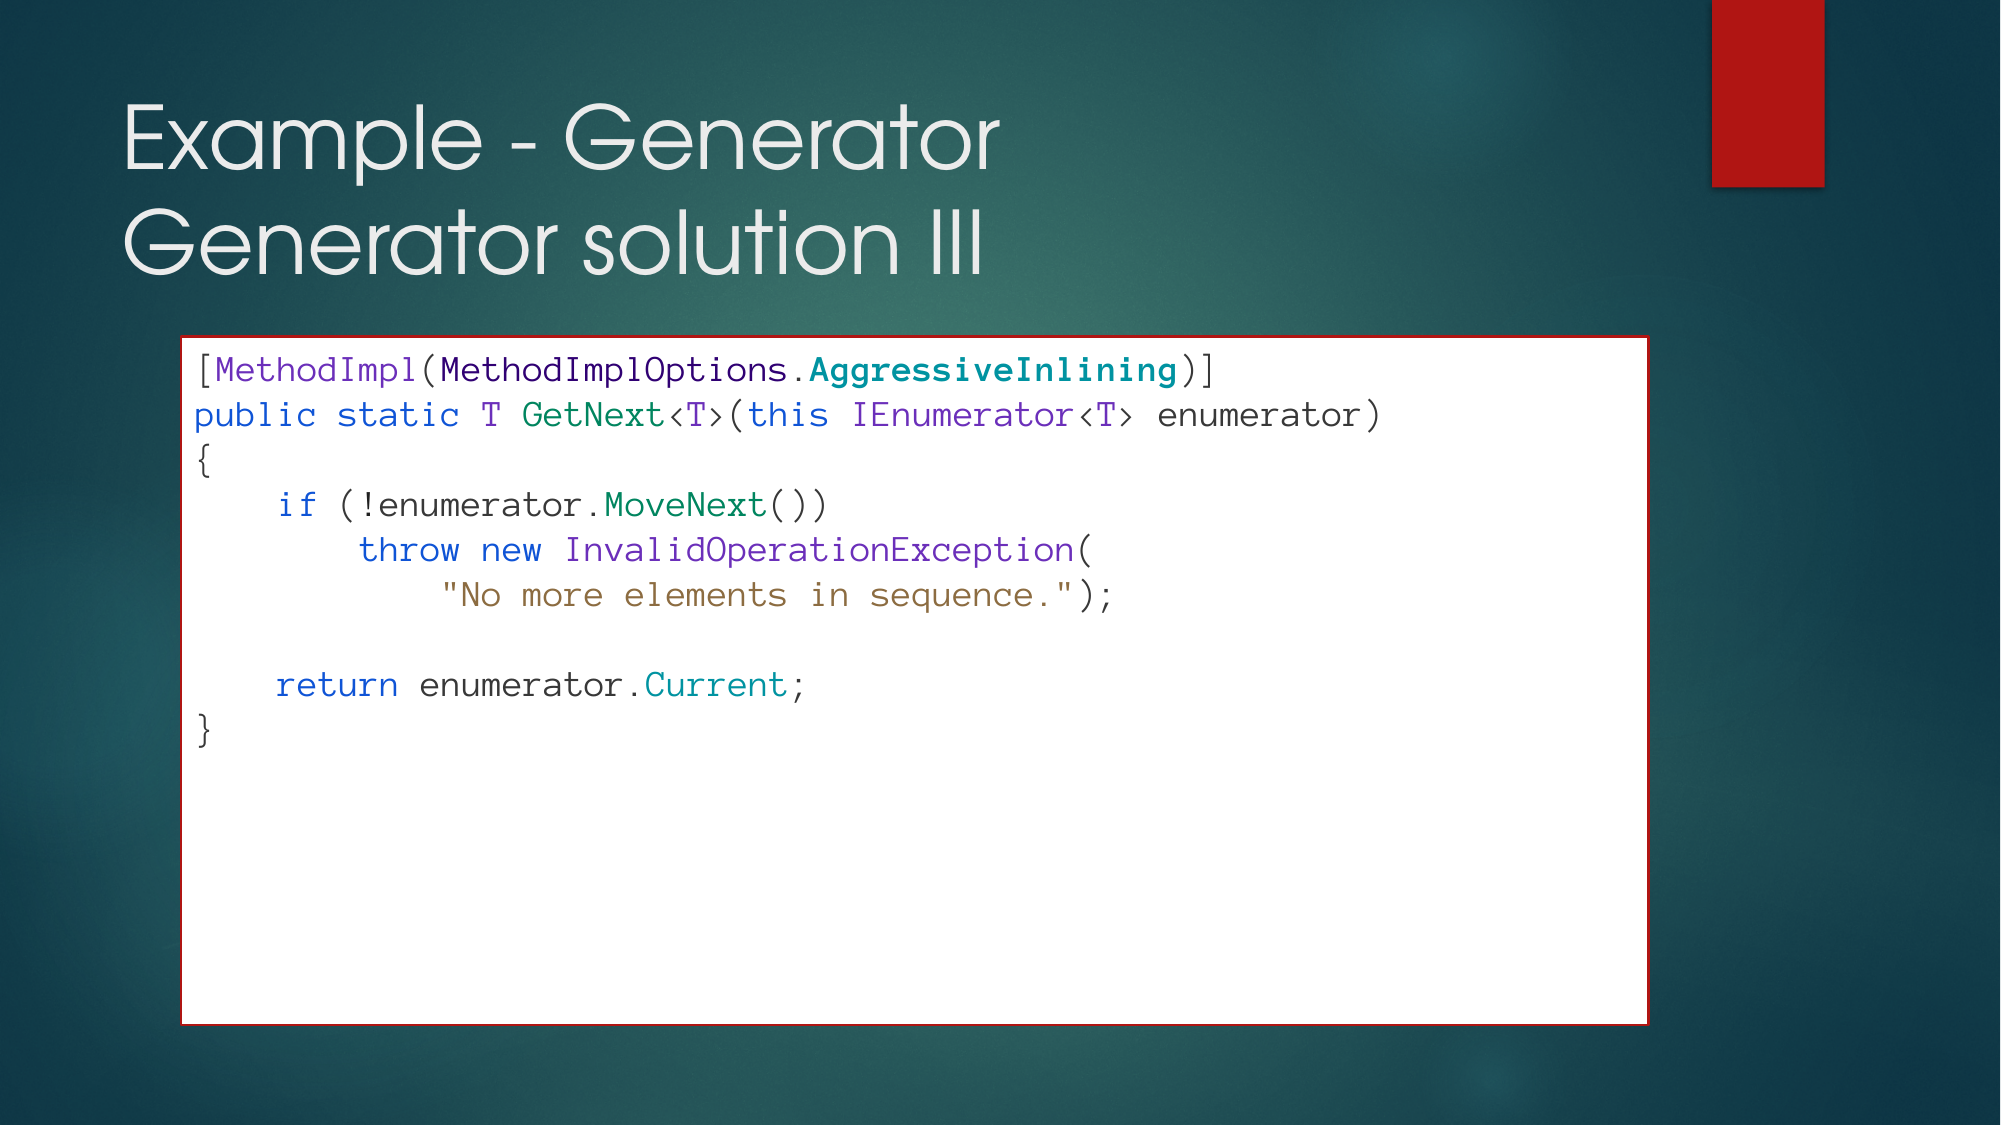

# Example - Generator Generator solution III
[MethodImpl(MethodImplOptions.AggressiveInlining)]
public static T GetNext<T>(this IEnumerator<T> enumerator)
{
    if (!enumerator.MoveNext())
        throw new InvalidOperationException(
            "No more elements in sequence.");
    return enumerator.Current;
}